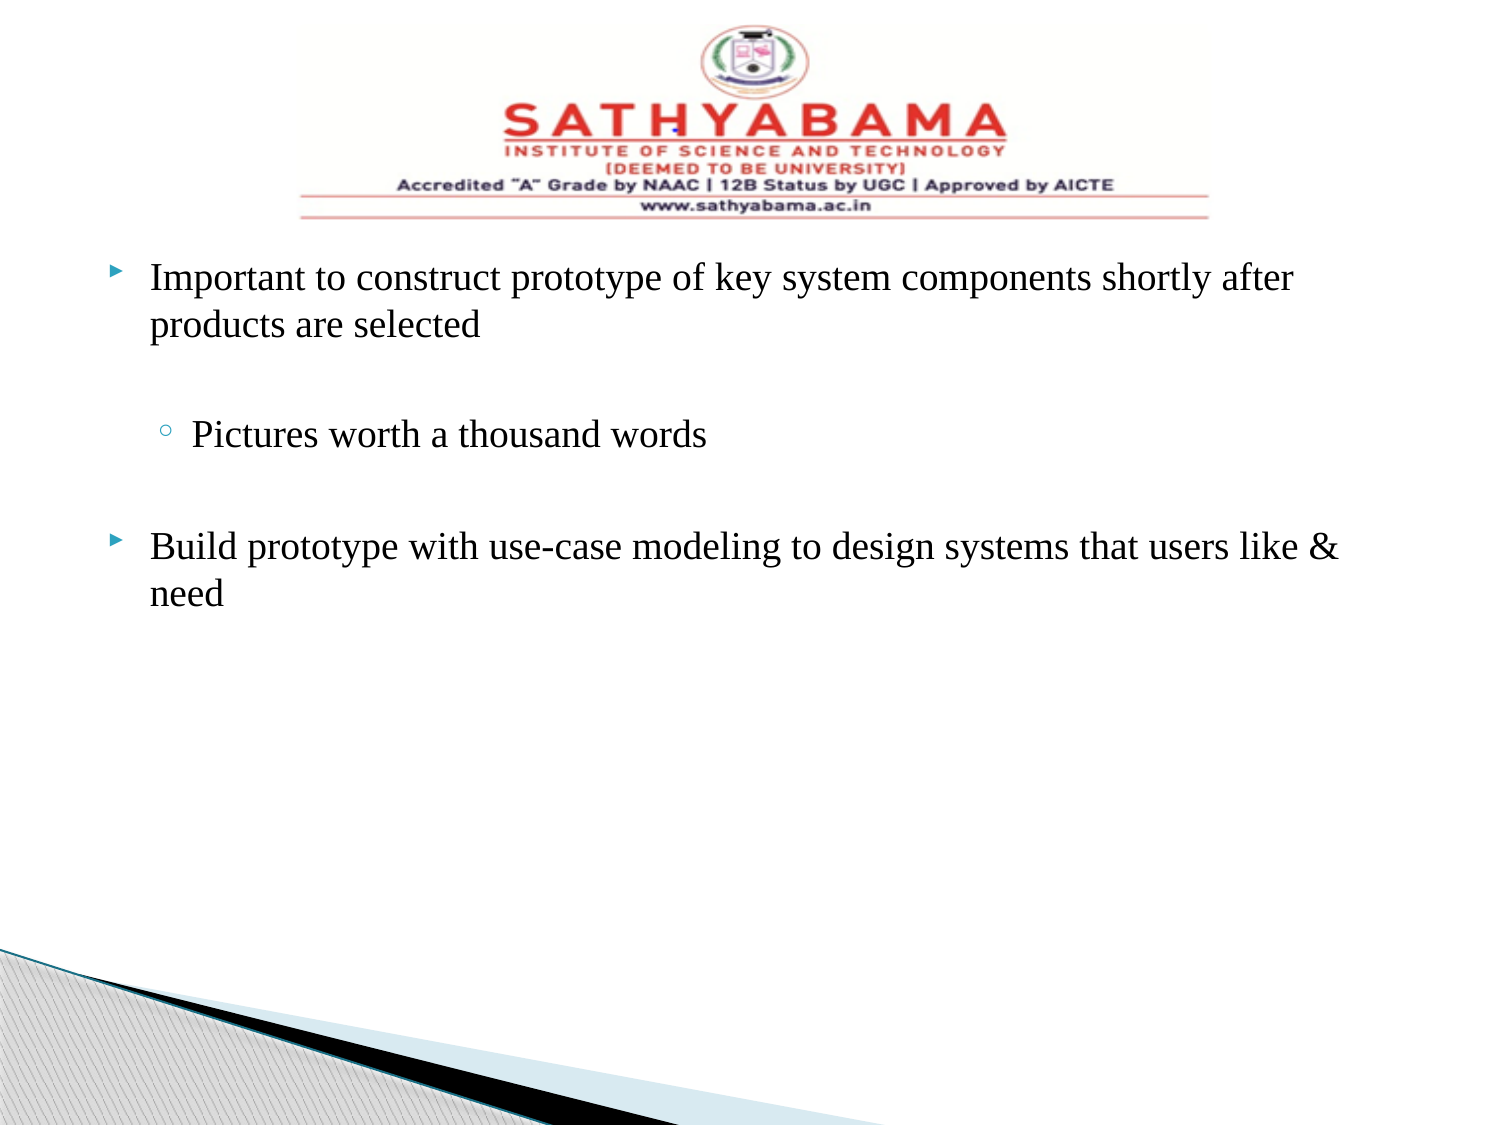

#
Important to construct prototype of key system components shortly after products are selected

Pictures worth a thousand words

Build prototype with use-case modeling to design systems that users like & need